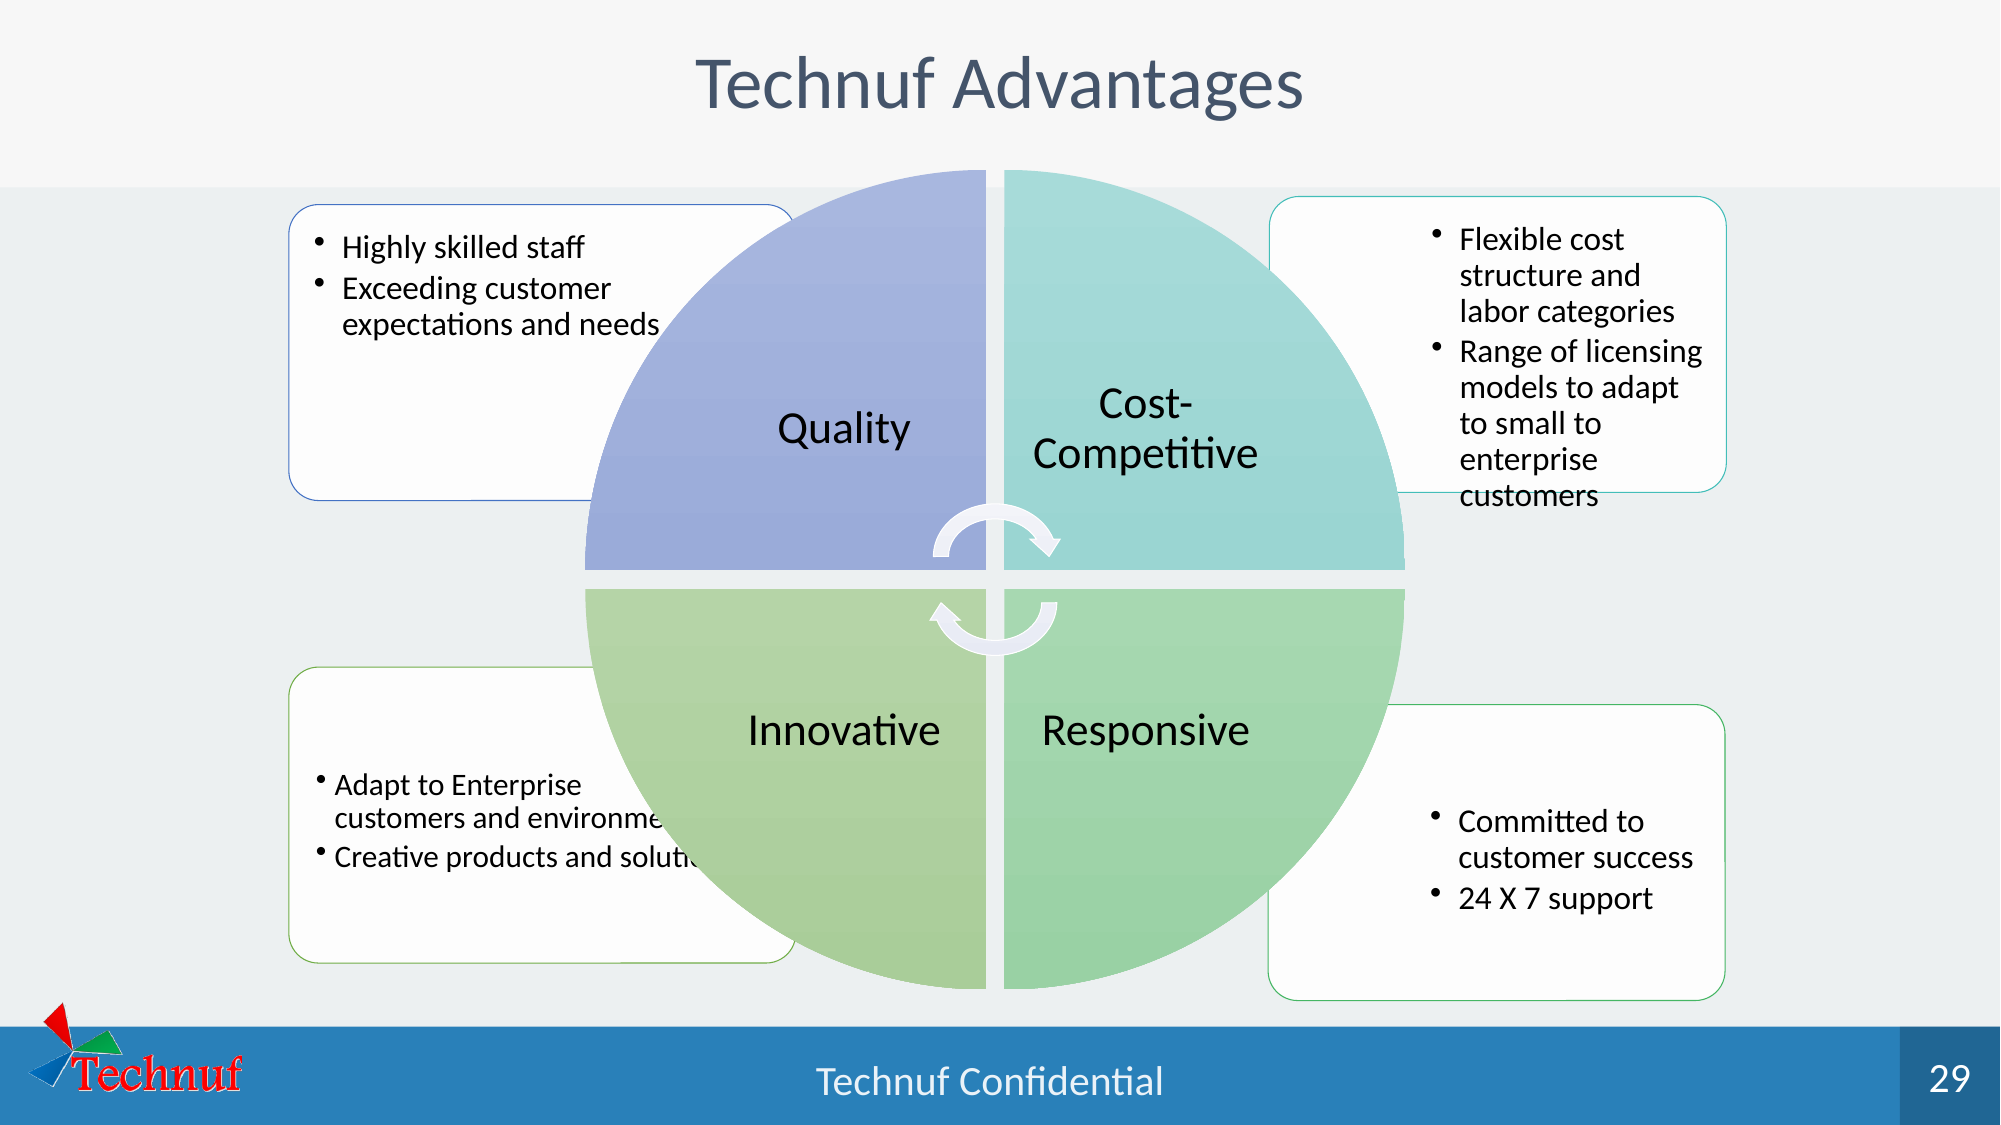

# Technuf Advantages
Committed to customer success
24 X 7 support
Adapt to Enterprise
customers and environments
Creative products and solutions
Flexible cost structure and labor categories
Range of licensing models to adapt to small to enterprise customers
Highly skilled staff
Exceeding customer expectations and needs
Quality
Cost-Competitive
Responsive
Innovative

29